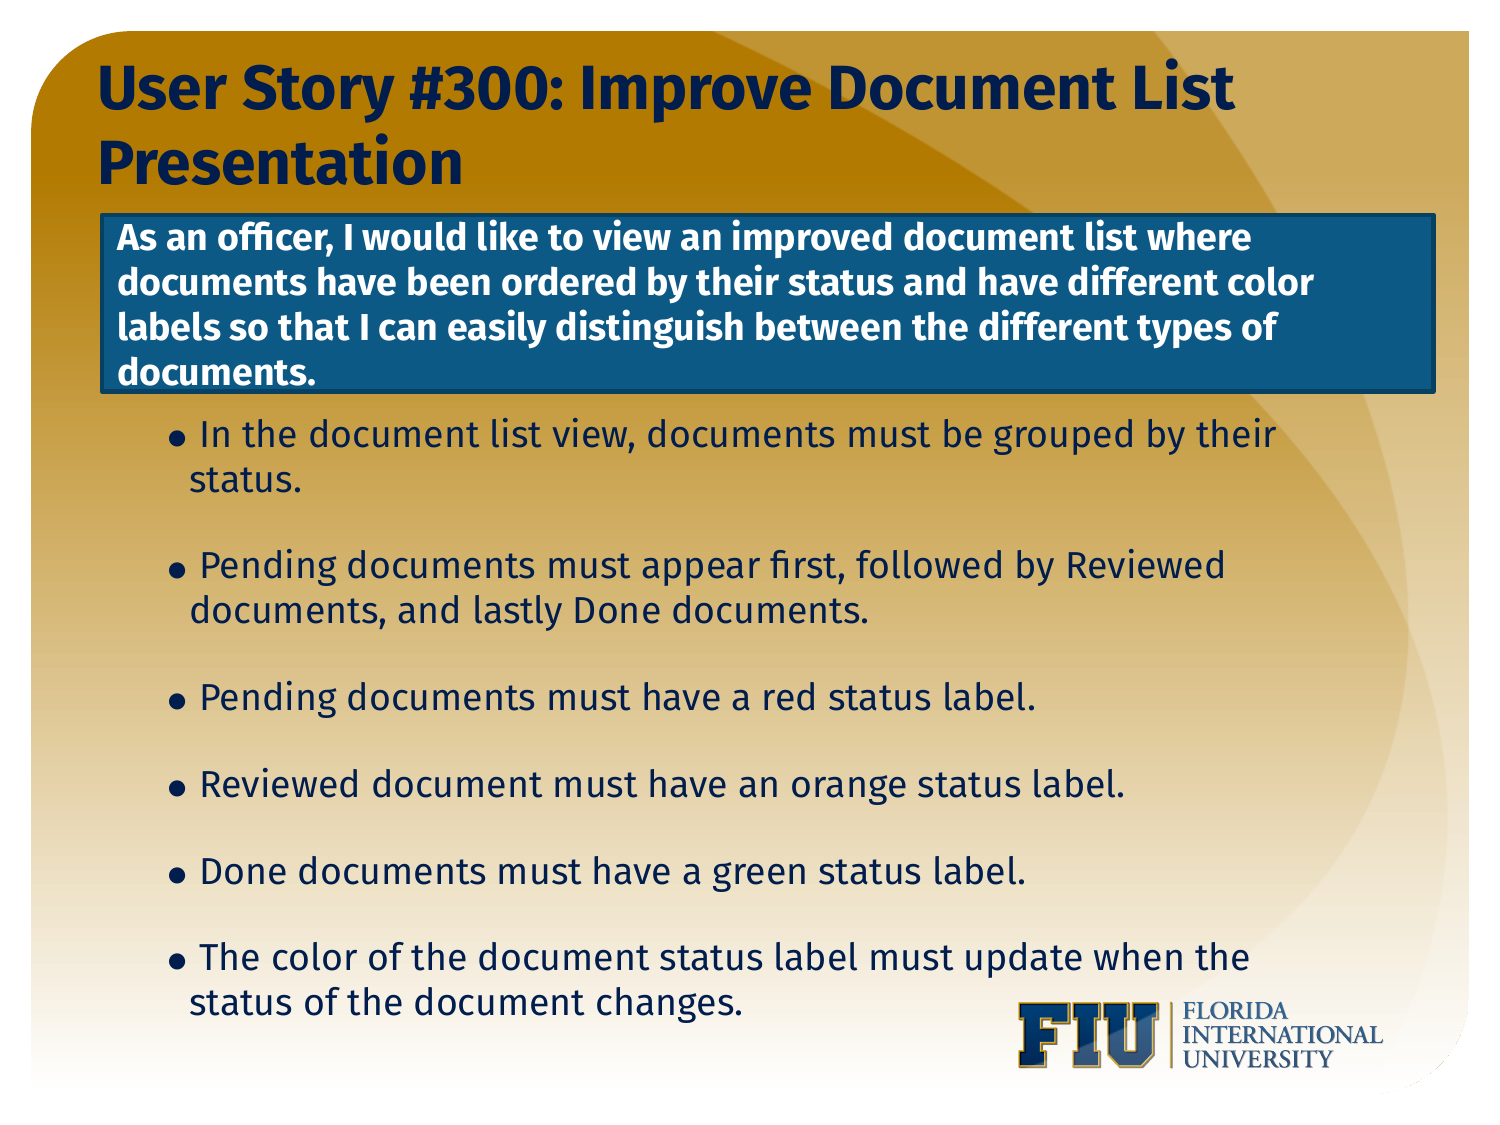

# User Story #300: Improve Document List Presentation
As an officer, I would like to view an improved document list where documents have been ordered by their status and have different color labels so that I can easily distinguish between the different types of documents.
 In the document list view, documents must be grouped by their status.
 Pending documents must appear first, followed by Reviewed documents, and lastly Done documents.
 Pending documents must have a red status label.
 Reviewed document must have an orange status label.
 Done documents must have a green status label.
 The color of the document status label must update when the status of the document changes.